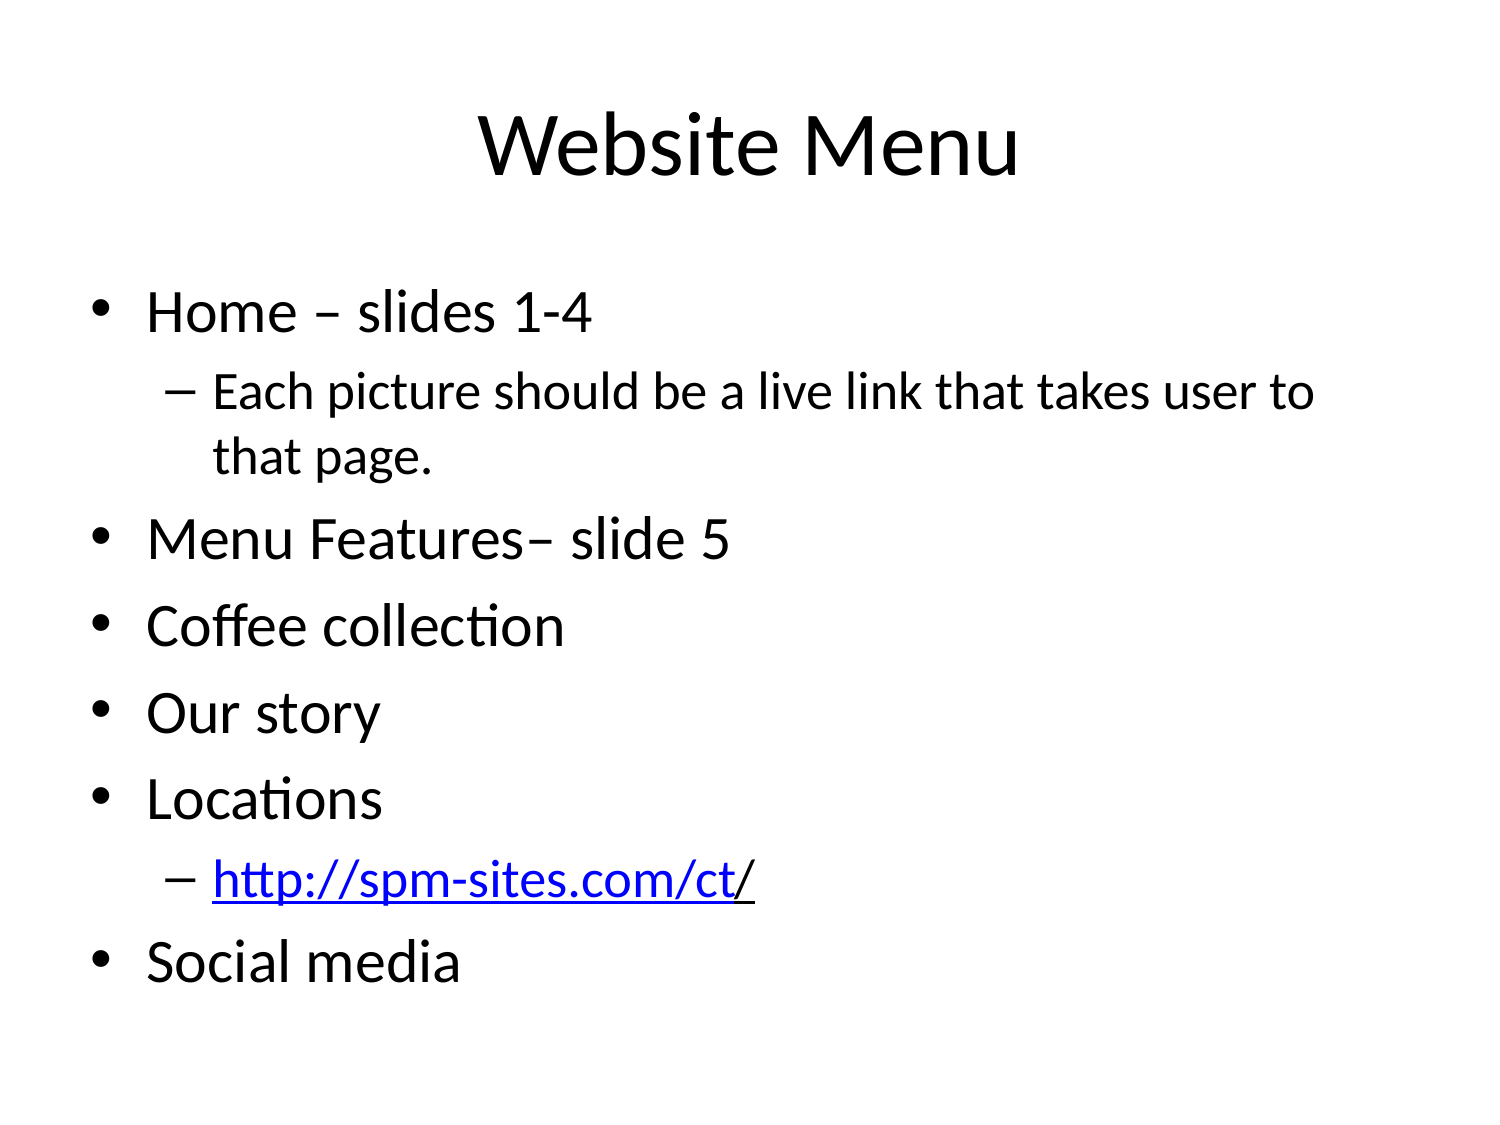

# Website Menu
Home – slides 1-4
Each picture should be a live link that takes user to that page.
Menu Features– slide 5
Coffee collection
Our story
Locations
http://spm-sites.com/ct/
Social media